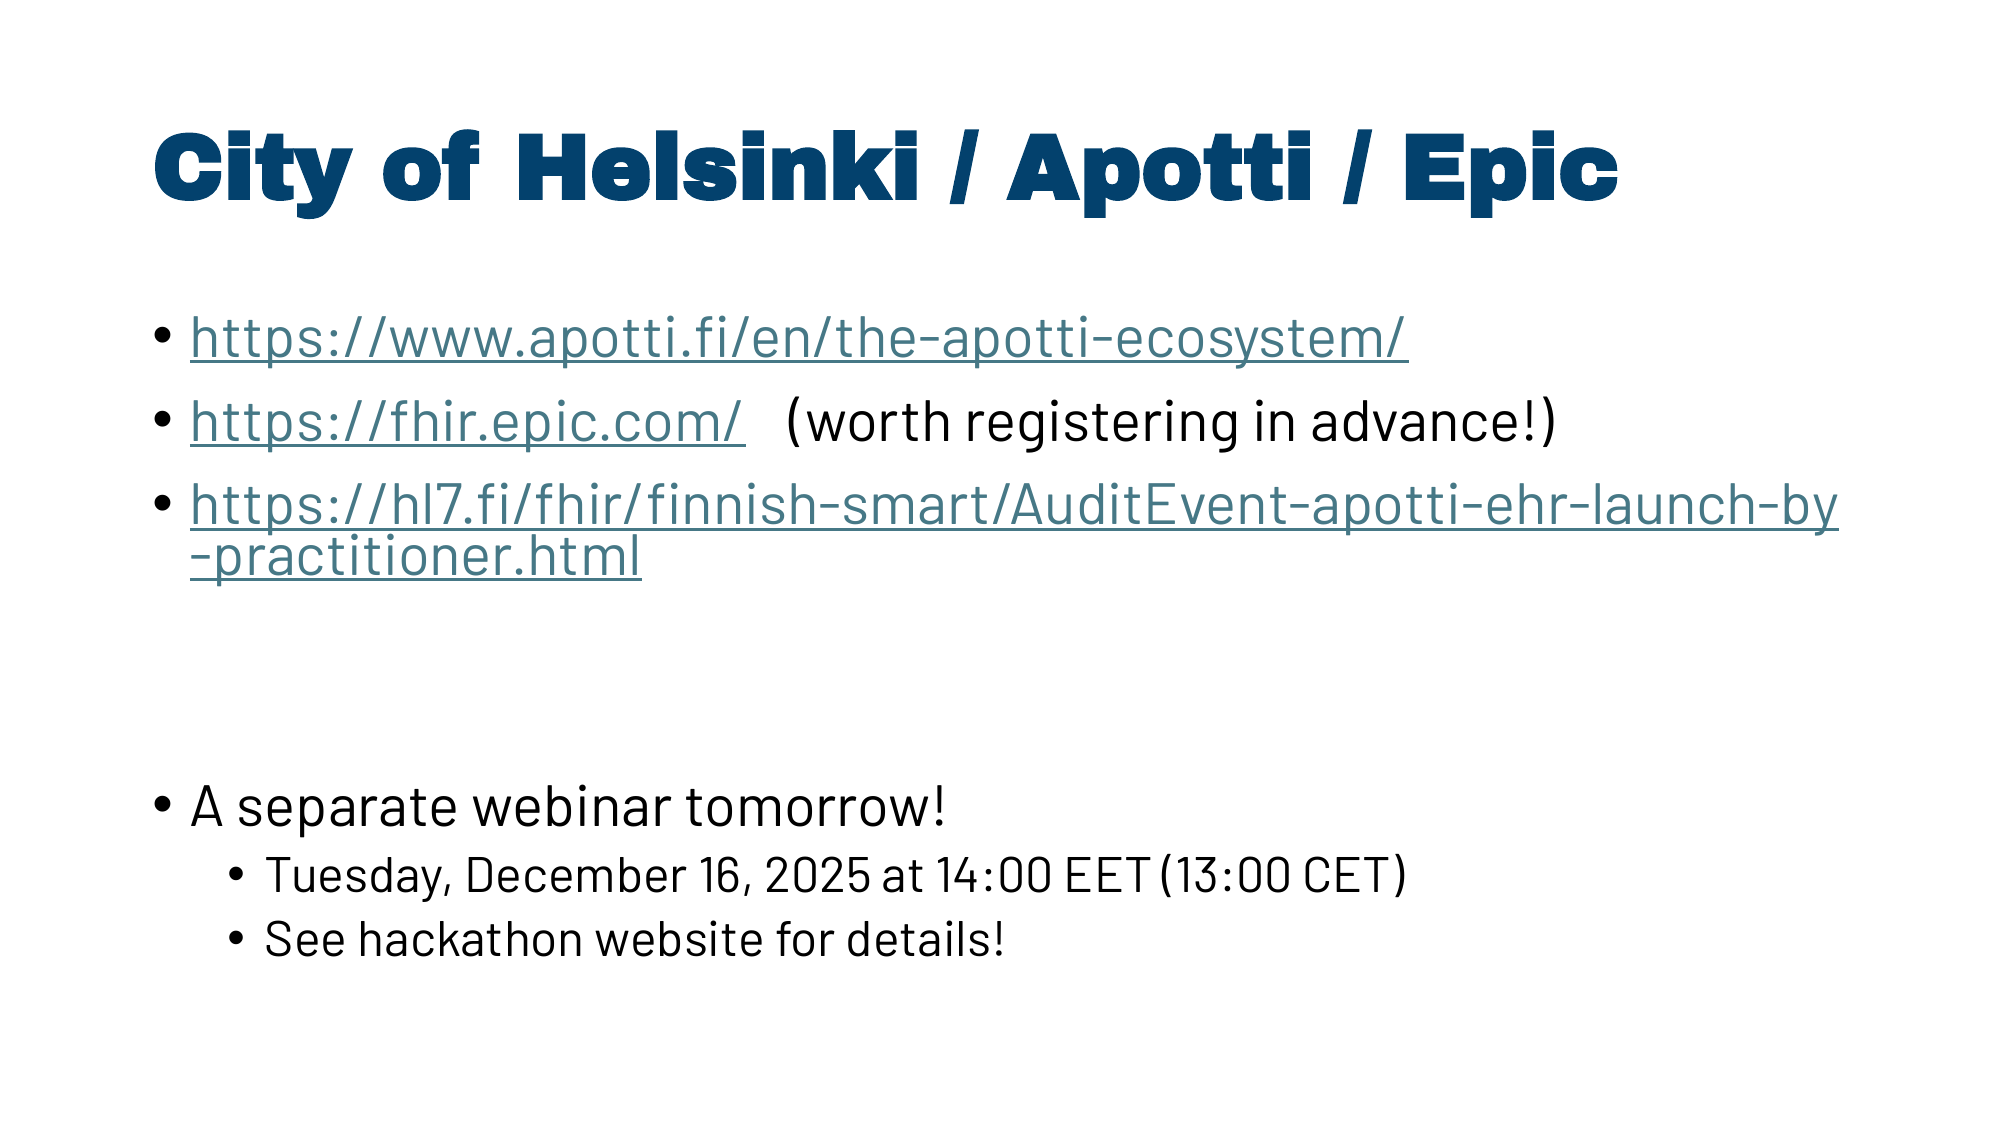

# City of Helsinki / Apotti / Epic
https://www.apotti.fi/en/the-apotti-ecosystem/
https://fhir.epic.com/	(worth registering in advance!)
https://hl7.fi/fhir/finnish-smart/AuditEvent-apotti-ehr-launch-by-practitioner.html

A separate webinar tomorrow!
Tuesday, December 16, 2025 at 14:00 EET (13:00 CET)
See hackathon website for details!